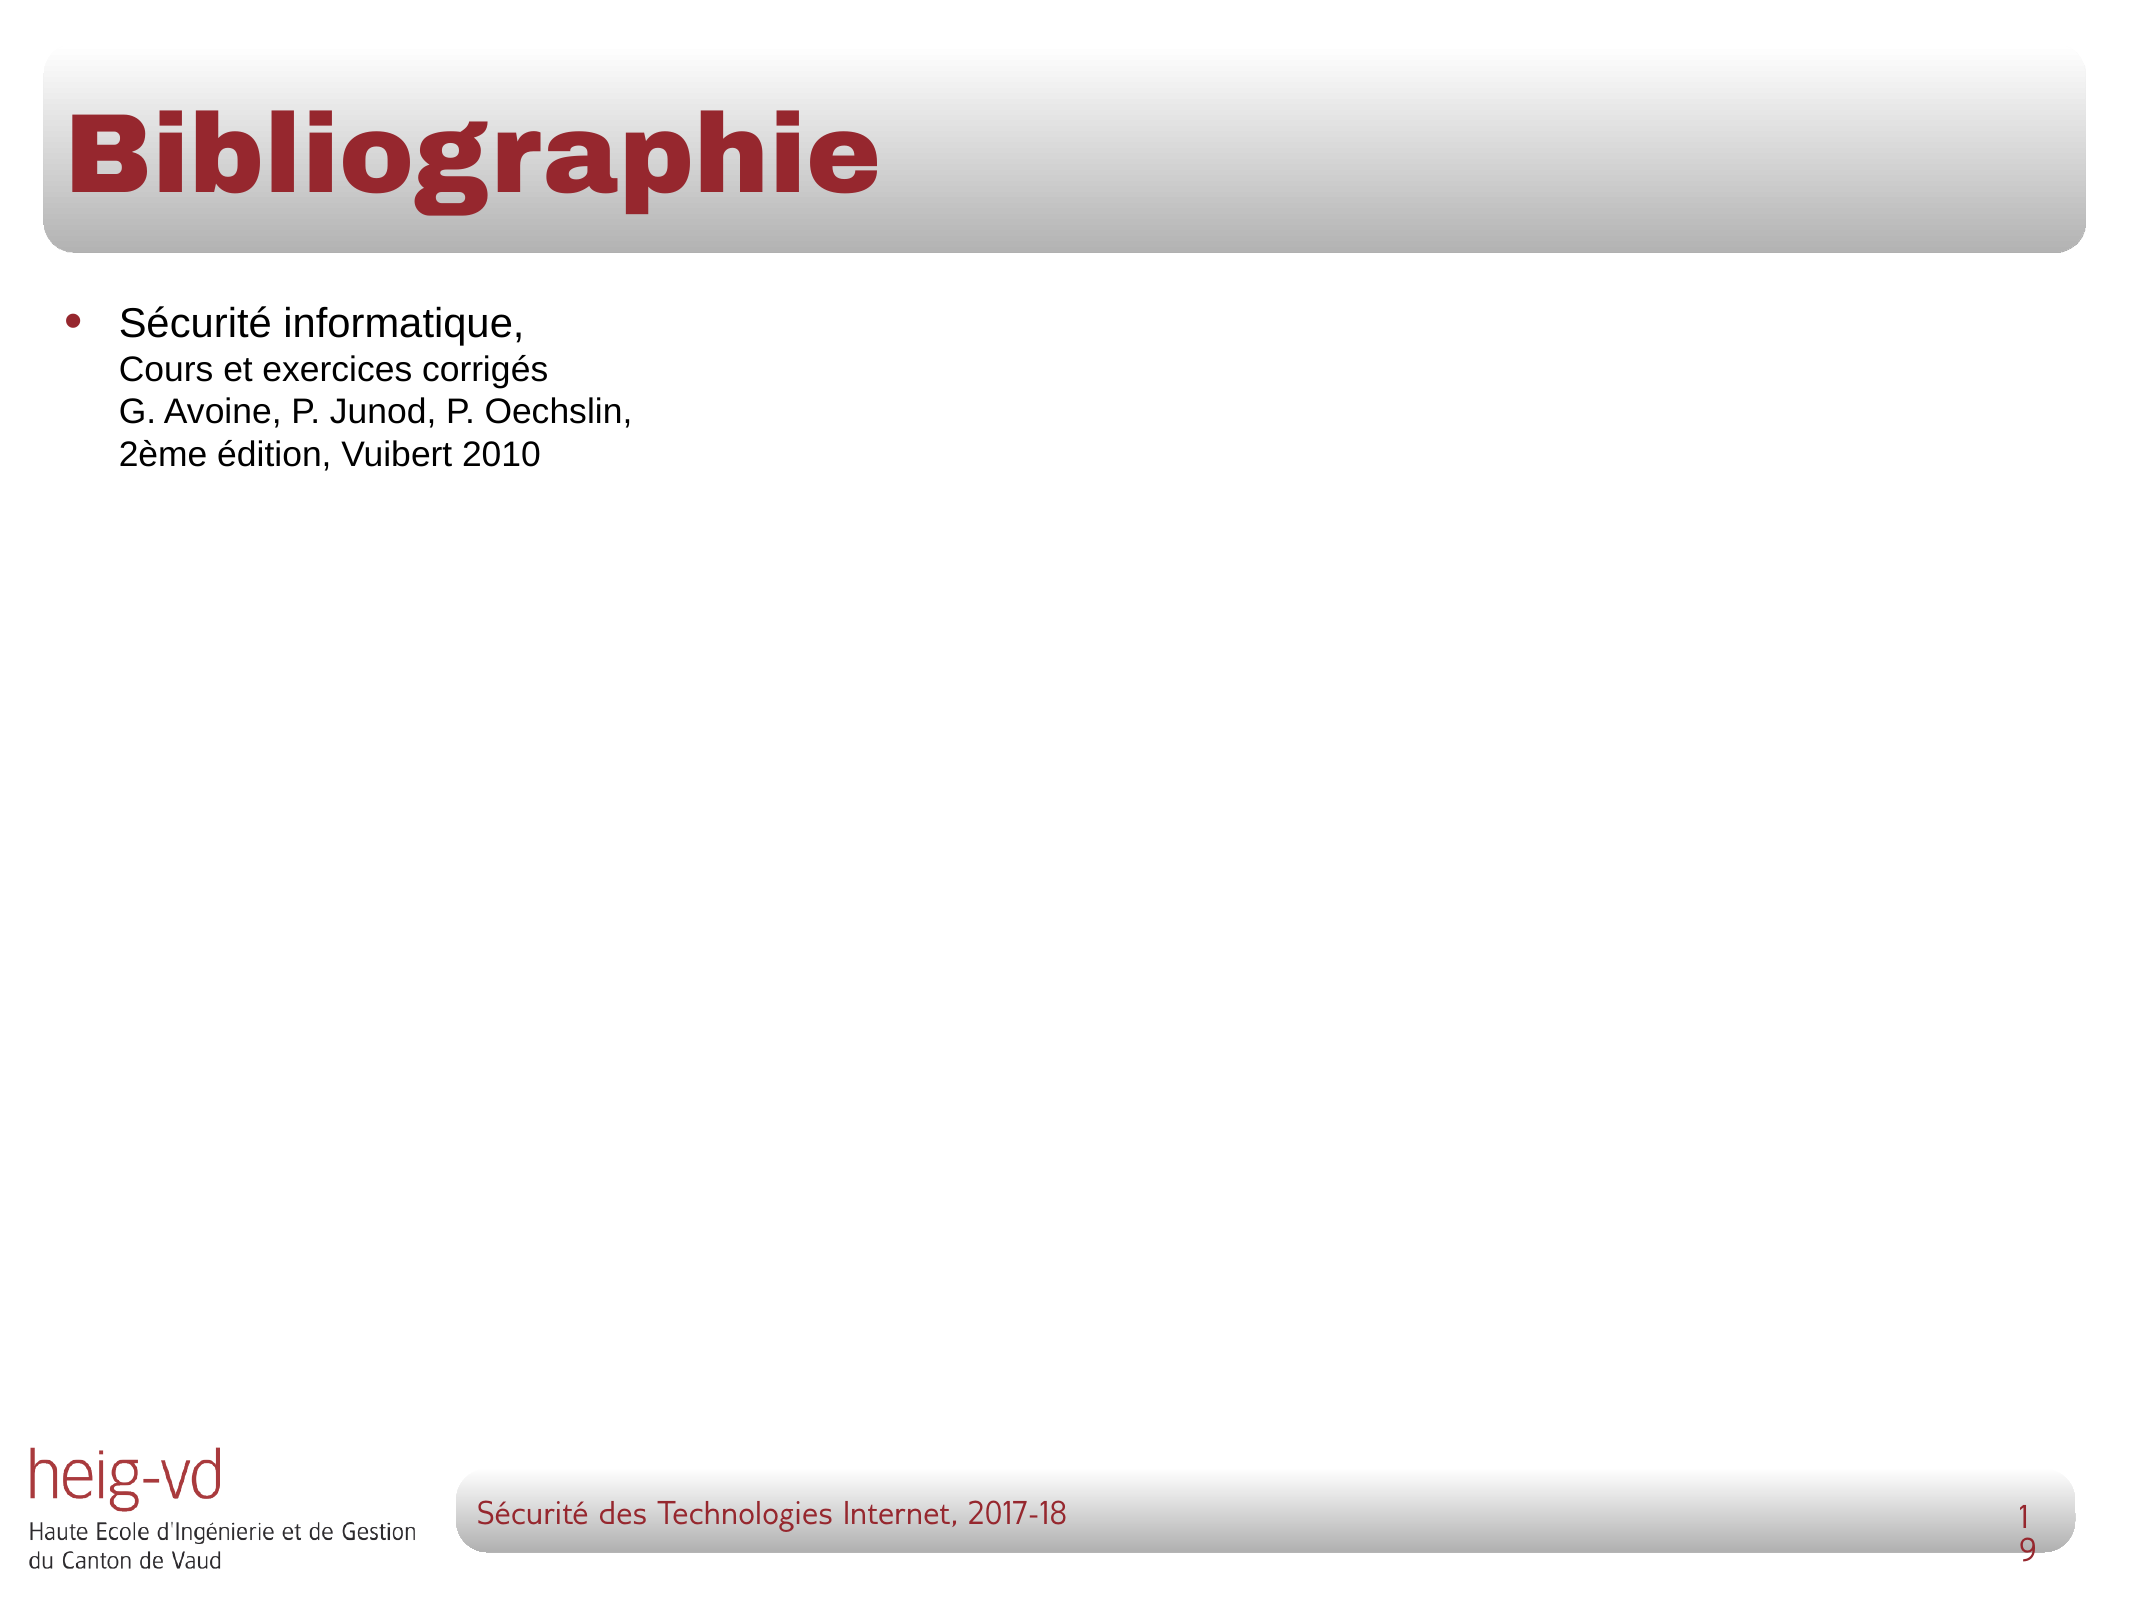

# Bibliographie
Sécurité informatique,
Cours et exercices corrigés
G. Avoine, P. Junod, P. Oechslin,
2ème édition, Vuibert 2010

19